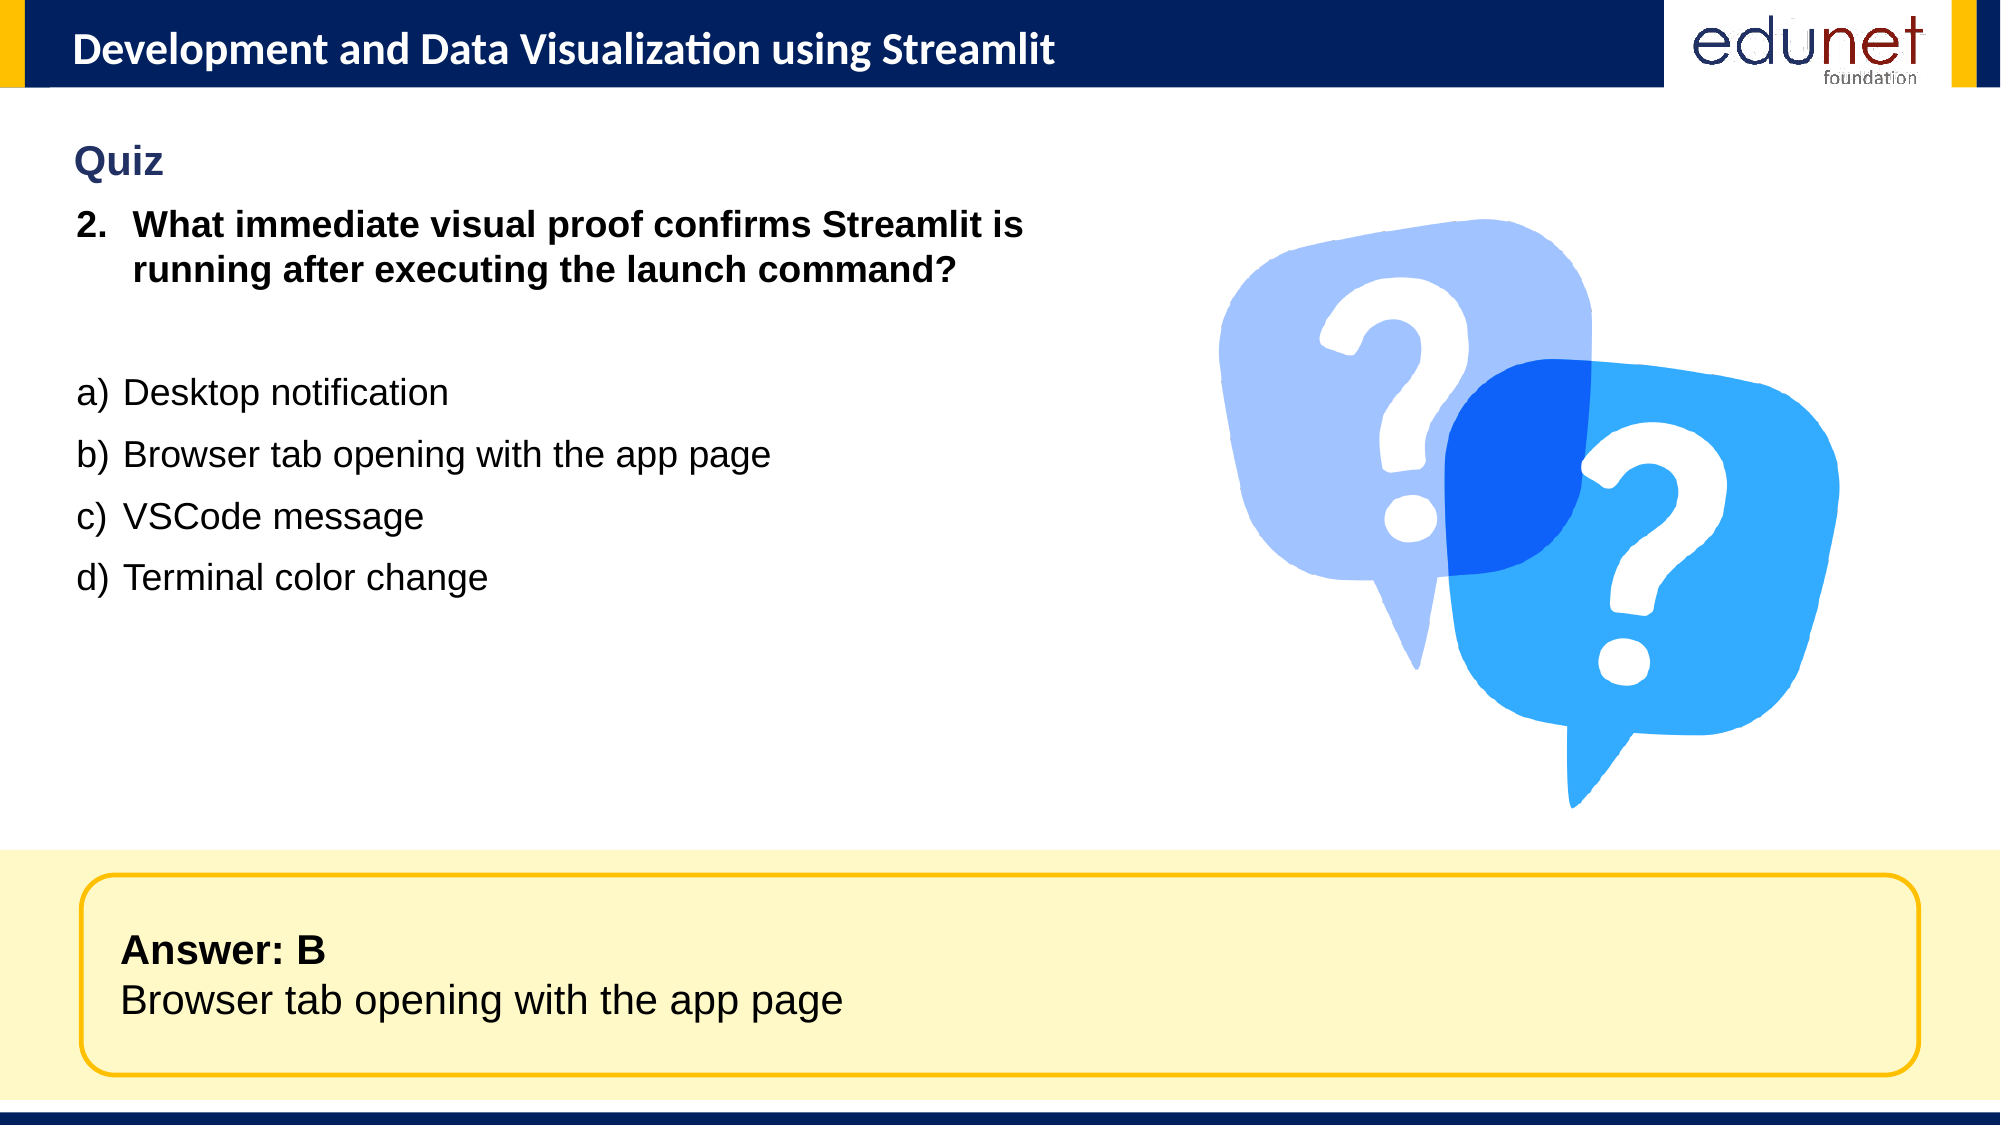

Quiz
What immediate visual proof confirms Streamlit is running after executing the launch command?

Desktop notification
Browser tab opening with the app page
VSCode message
Terminal color change

Answer: B
Browser tab opening with the app page